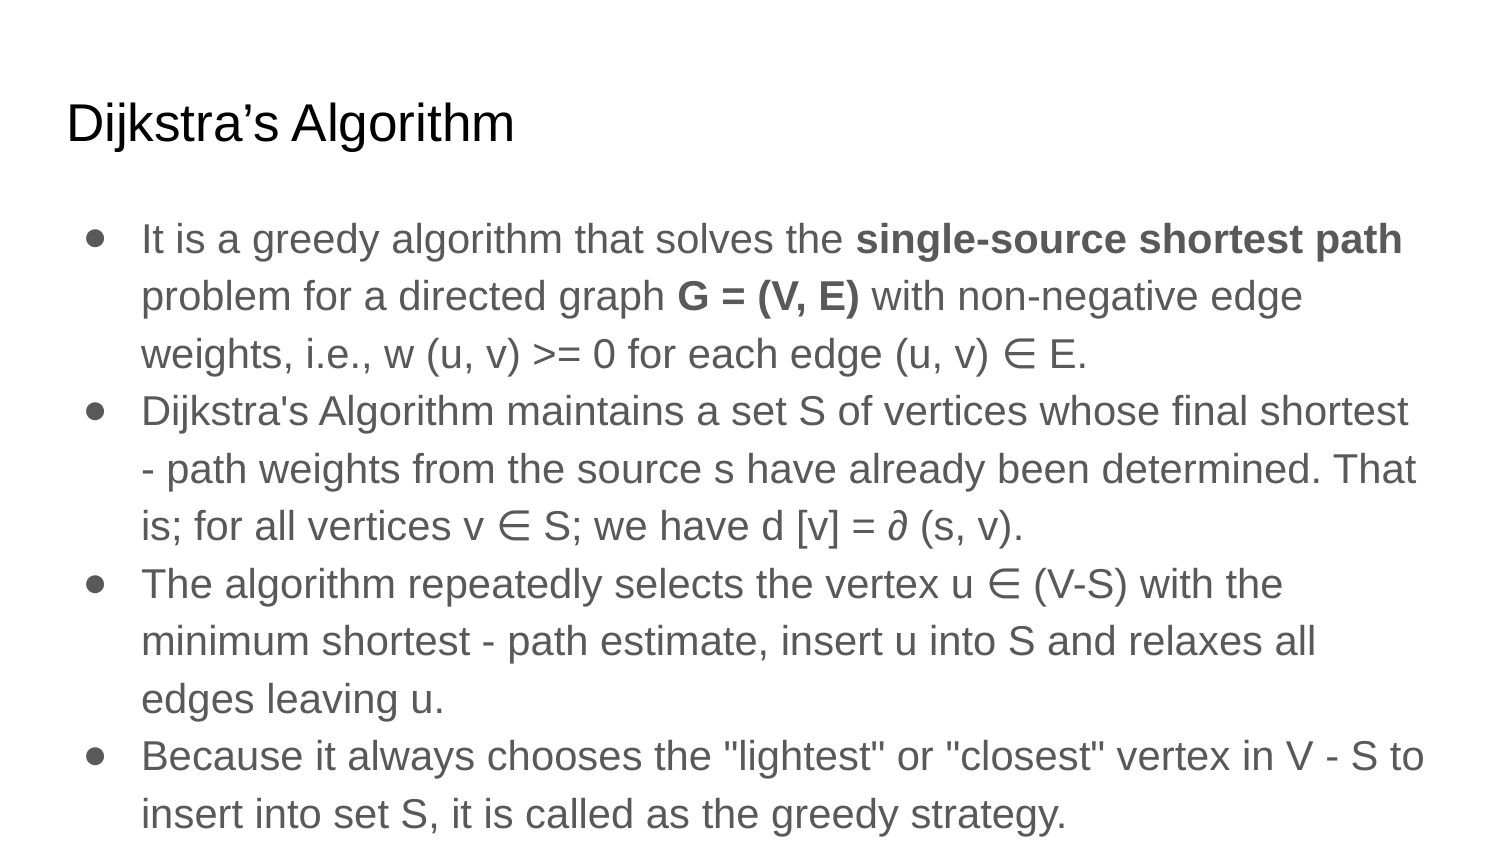

# Dijkstra’s Algorithm
It is a greedy algorithm that solves the single-source shortest path problem for a directed graph G = (V, E) with non-negative edge weights, i.e., w (u, v) >= 0 for each edge (u, v) ∈ E.
Dijkstra's Algorithm maintains a set S of vertices whose final shortest - path weights from the source s have already been determined. That is; for all vertices v ∈ S; we have d [v] = ∂ (s, v).
The algorithm repeatedly selects the vertex u ∈ (V-S) with the minimum shortest - path estimate, insert u into S and relaxes all edges leaving u.
Because it always chooses the "lightest" or "closest" vertex in V - S to insert into set S, it is called as the greedy strategy.